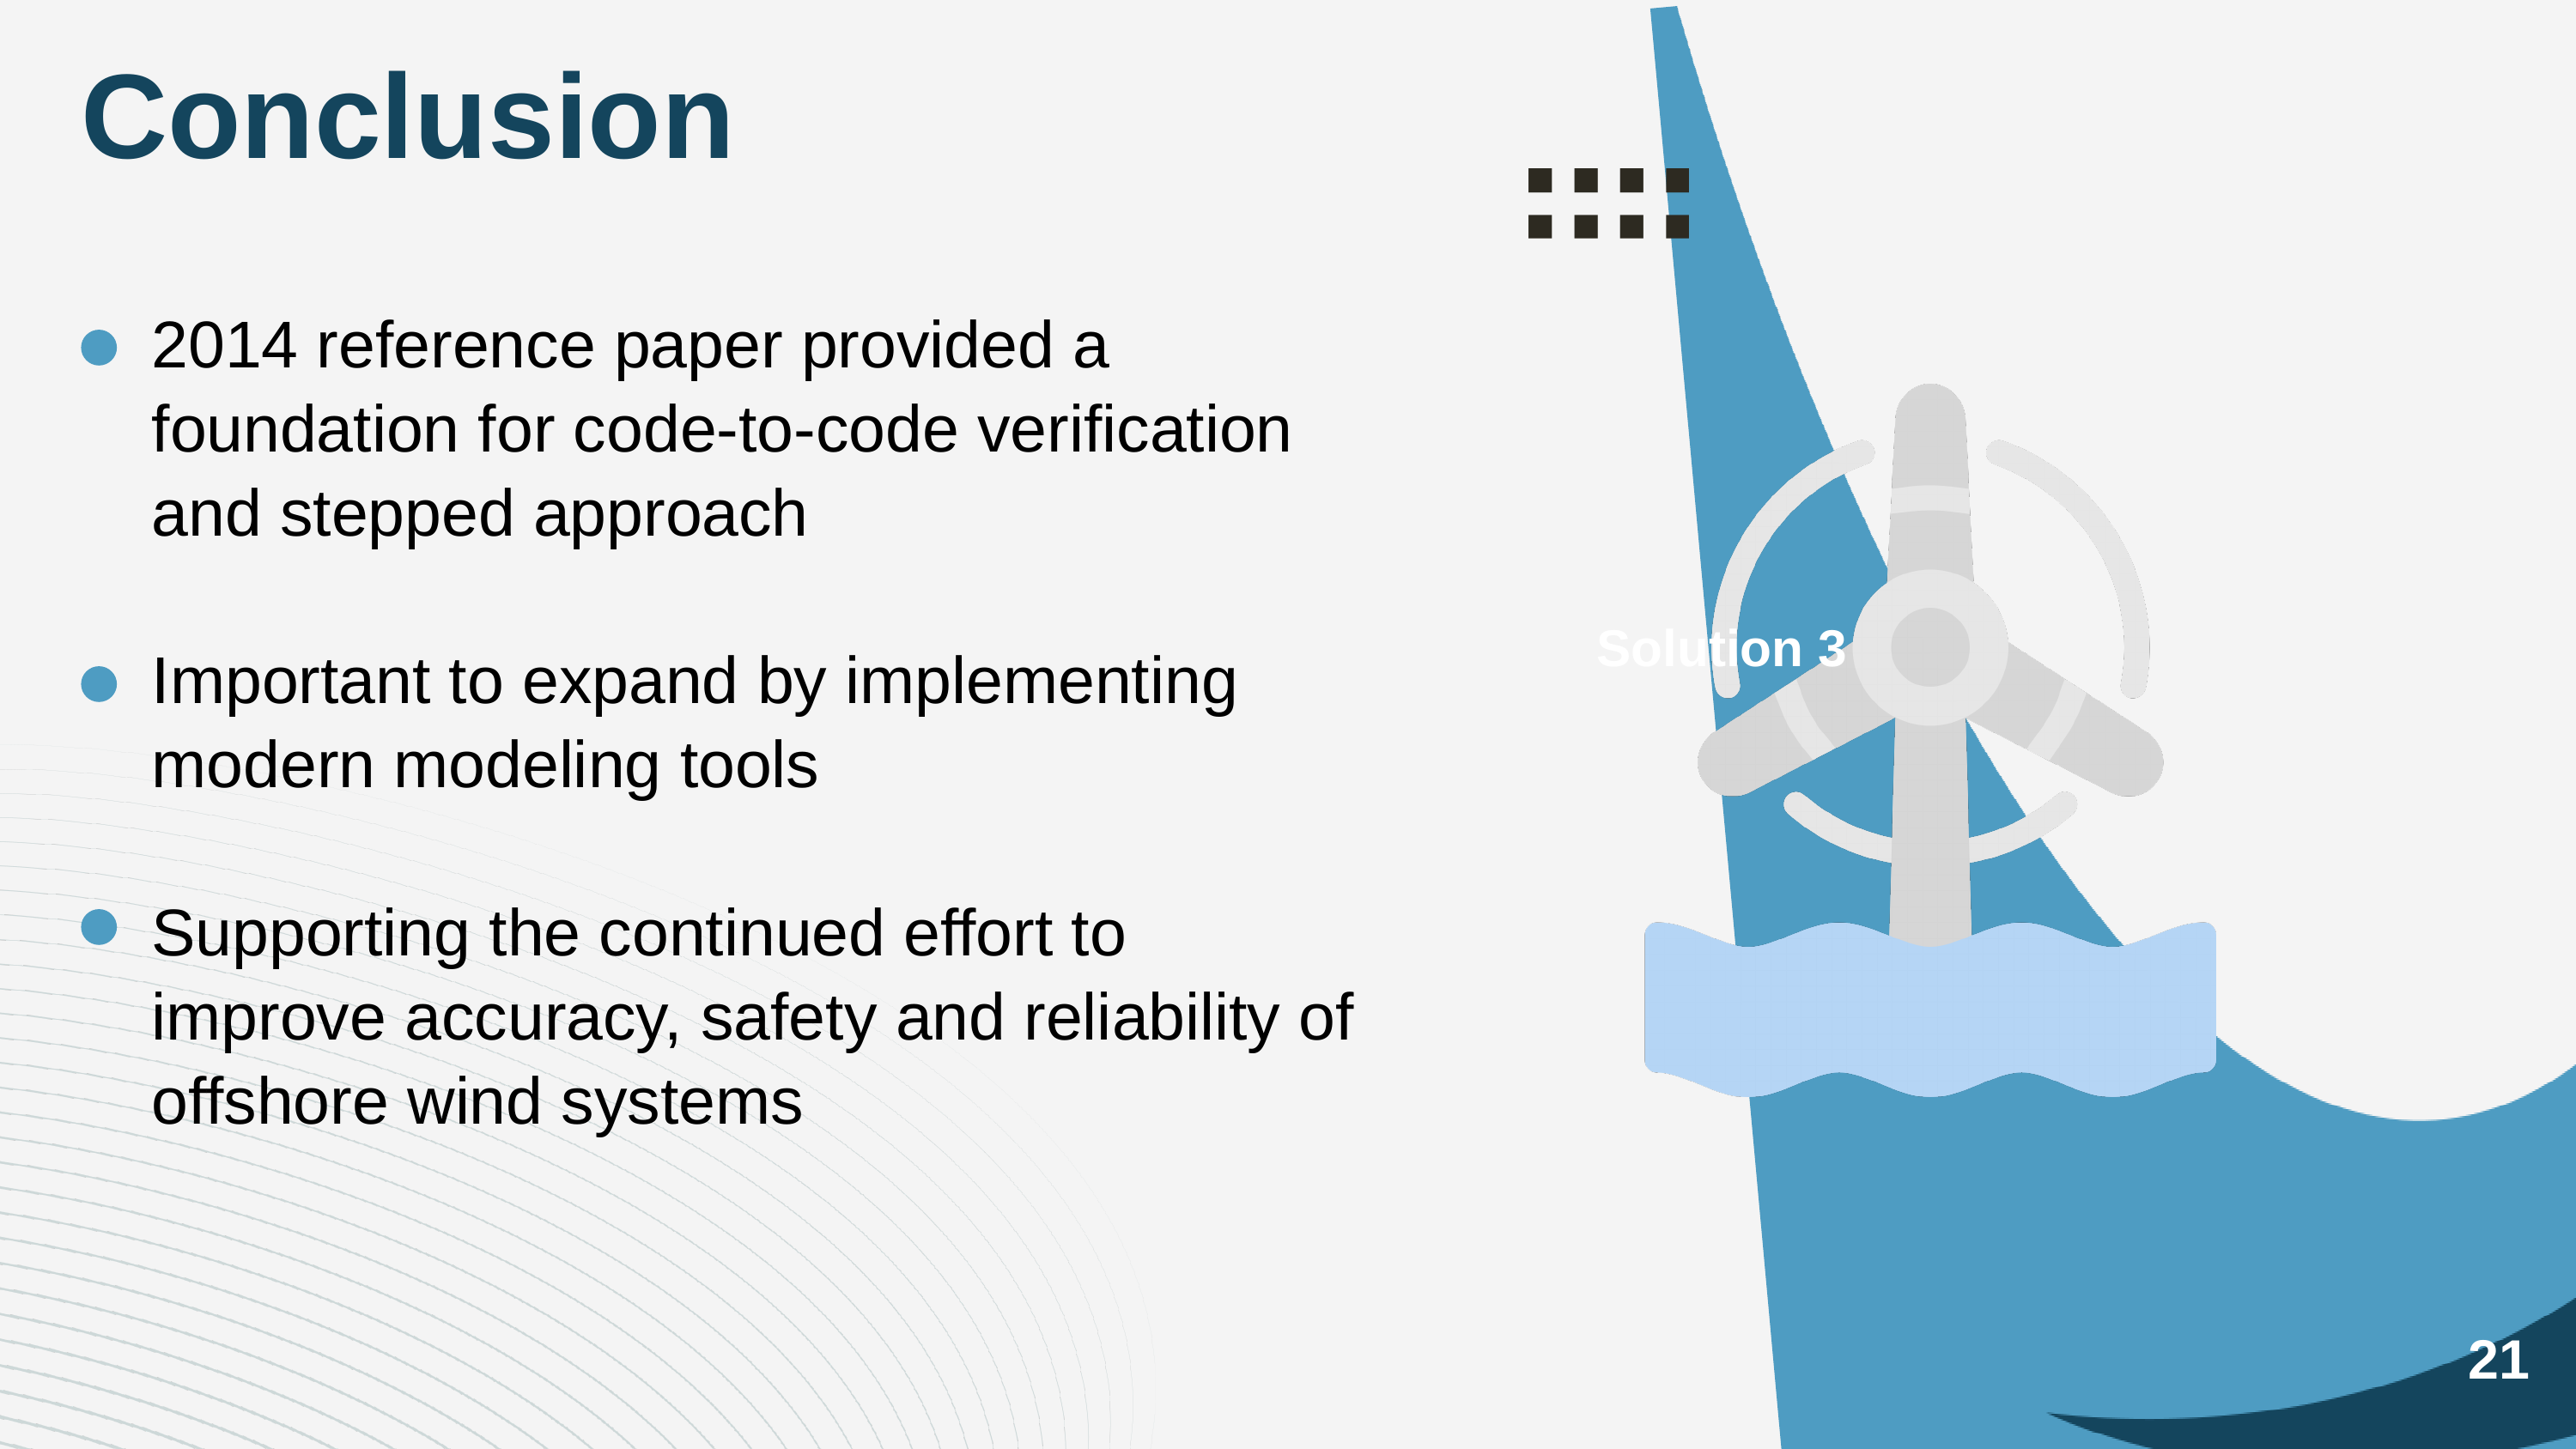

Conclusion

2014 reference paper provided a foundation for code-to-code verification and stepped approach

Important to expand by implementing modern modeling tools

Supporting the continued effort to improve accuracy, safety and reliability of offshore wind systems

Solution 3

21